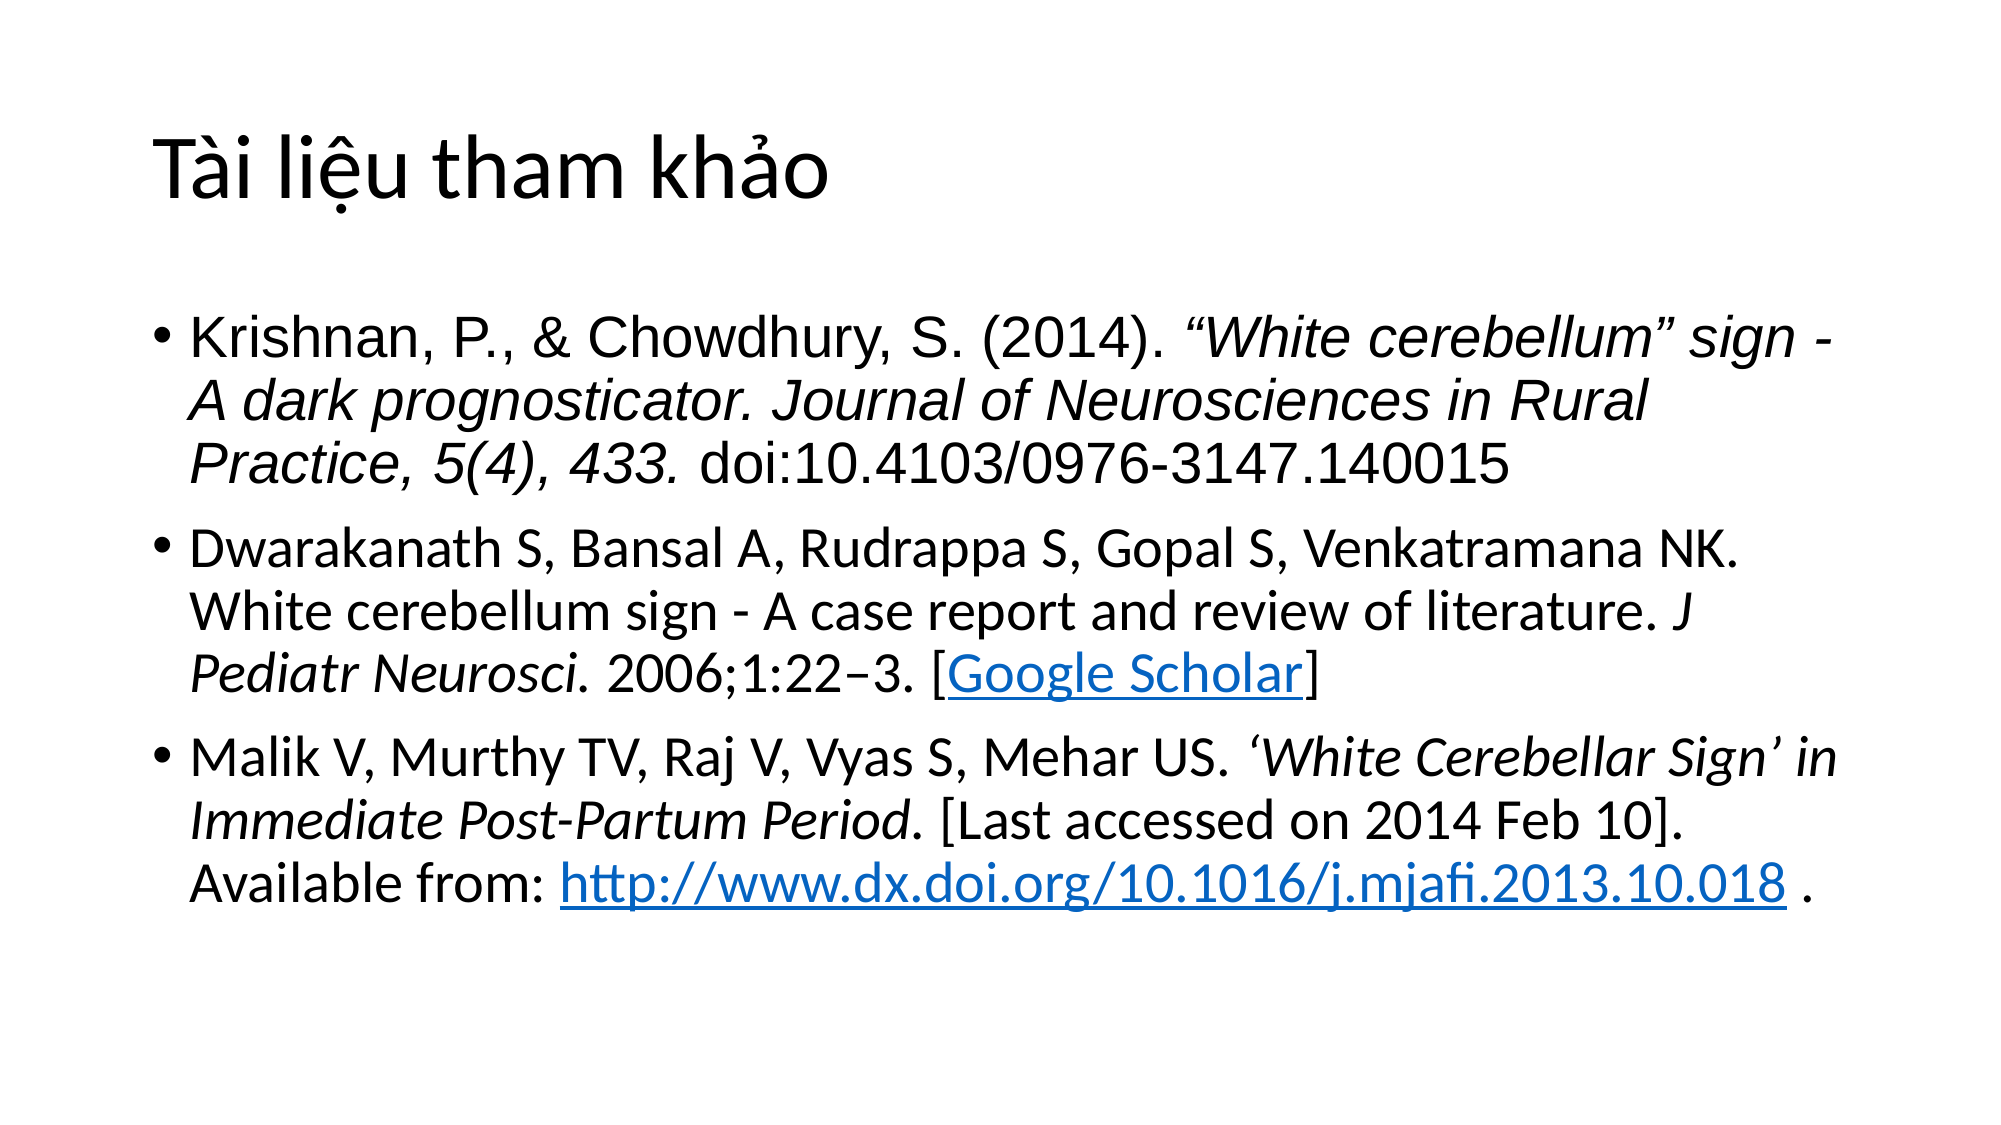

# Tài liệu tham khảo
Krishnan, P., & Chowdhury, S. (2014). “White cerebellum” sign - A dark prognosticator. Journal of Neurosciences in Rural Practice, 5(4), 433. doi:10.4103/0976-3147.140015
Dwarakanath S, Bansal A, Rudrappa S, Gopal S, Venkatramana NK. White cerebellum sign - A case report and review of literature. J Pediatr Neurosci. 2006;1:22–3. [Google Scholar]
Malik V, Murthy TV, Raj V, Vyas S, Mehar US. ‘White Cerebellar Sign’ in Immediate Post-Partum Period. [Last accessed on 2014 Feb 10]. Available from: http://www.dx.doi.org/10.1016/j.mjafi.2013.10.018 .